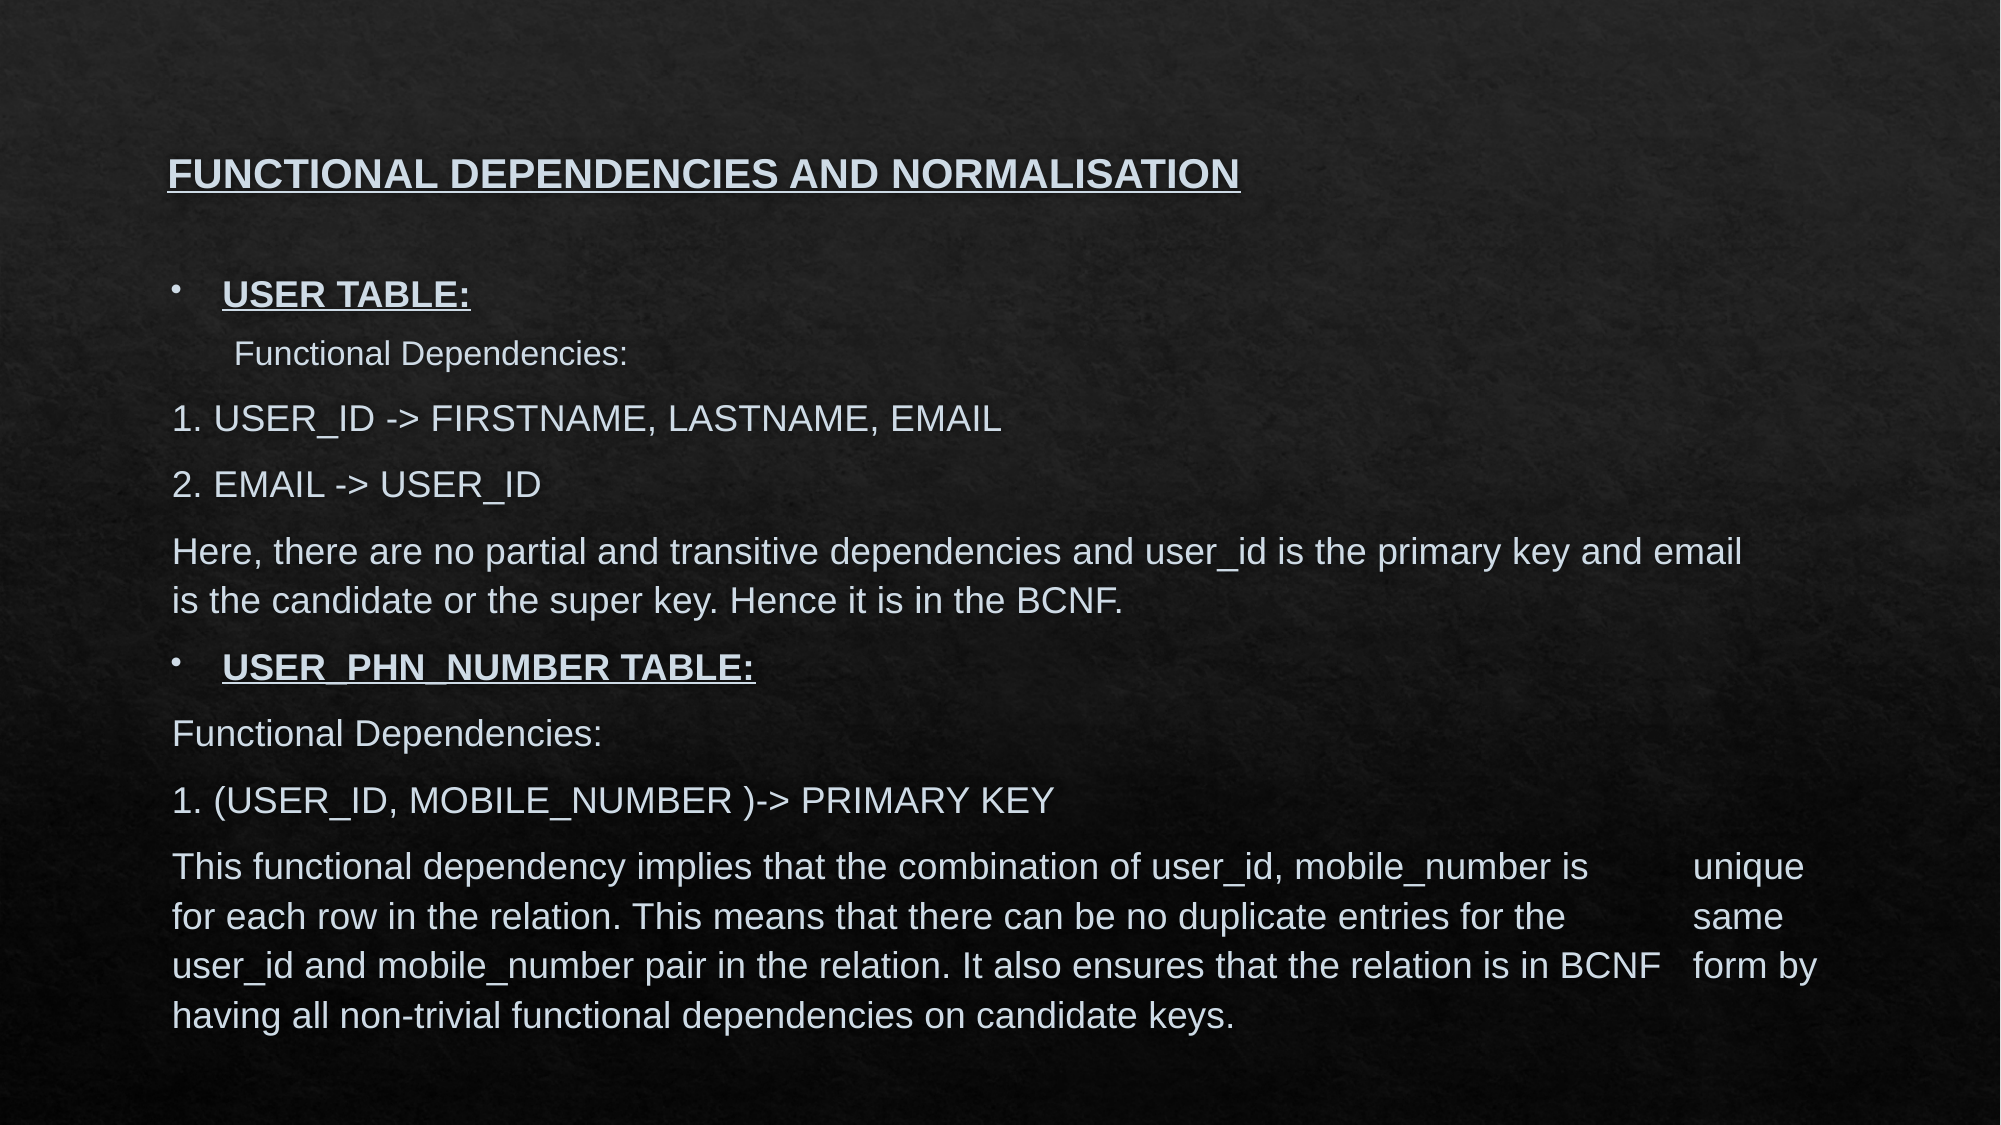

# FUNCTIONAL DEPENDENCIES AND NORMALISATION
USER TABLE:
	Functional Dependencies:
	1. USER_ID -> FIRSTNAME, LASTNAME, EMAIL
	2. EMAIL -> USER_ID
	Here, there are no partial and transitive dependencies and user_id is the primary key and email 	is the candidate or the super key. Hence it is in the BCNF.
USER_PHN_NUMBER TABLE:
	Functional Dependencies:
	1. (USER_ID, MOBILE_NUMBER )-> PRIMARY KEY
	This functional dependency implies that the combination of user_id, mobile_number is 	unique for each row in the relation. This means that there can be no duplicate entries for the 	same user_id and mobile_number pair in the relation. It also ensures that the relation is in BCNF 	form by having all non-trivial functional dependencies on candidate keys.